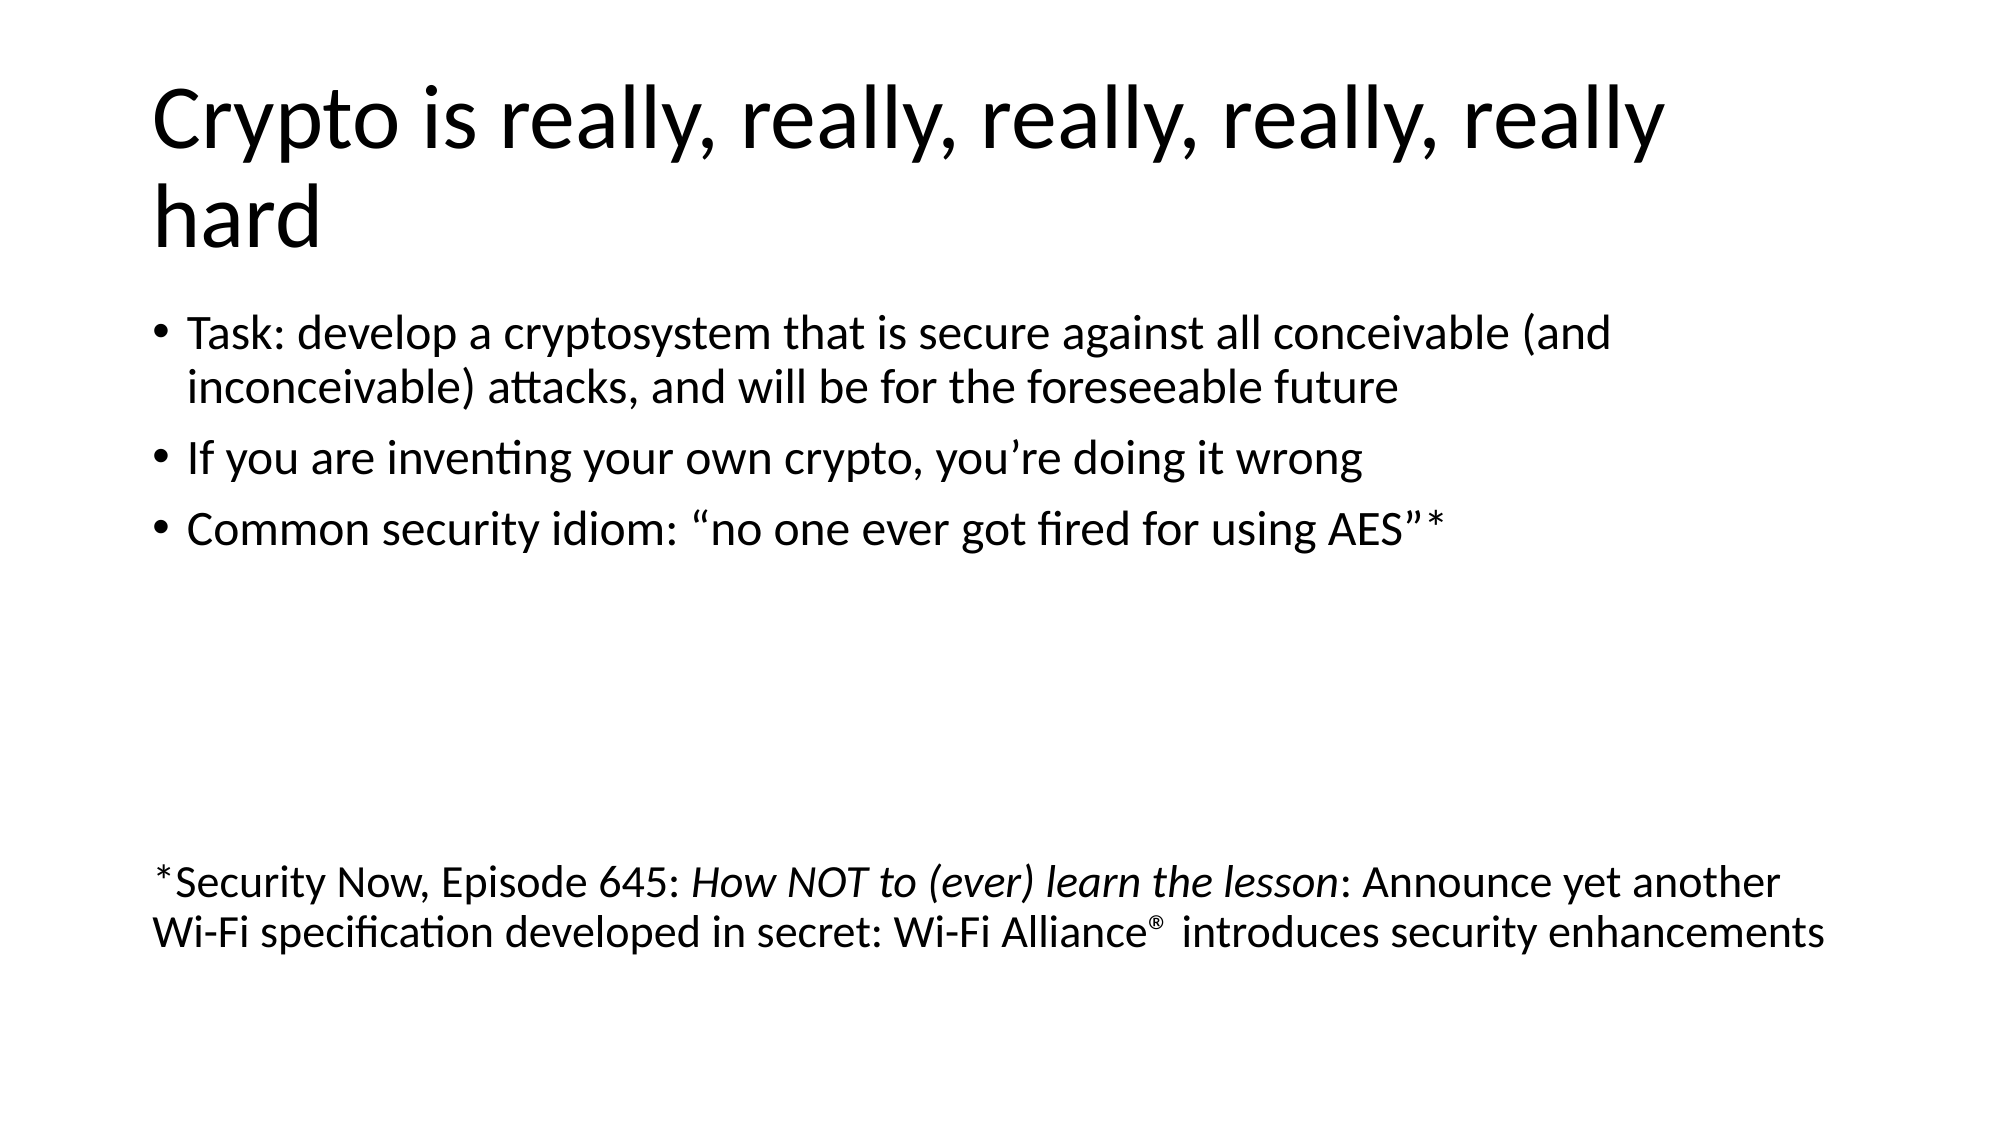

# Crypto is really, really, really, really, really hard
Task: develop a cryptosystem that is secure against all conceivable (and inconceivable) attacks, and will be for the foreseeable future
If you are inventing your own crypto, you’re doing it wrong
Common security idiom: “no one ever got fired for using AES”*

*Security Now, Episode 645: How NOT to (ever) learn the lesson: Announce yet another Wi-Fi specification developed in secret: Wi-Fi Alliance® introduces security enhancements